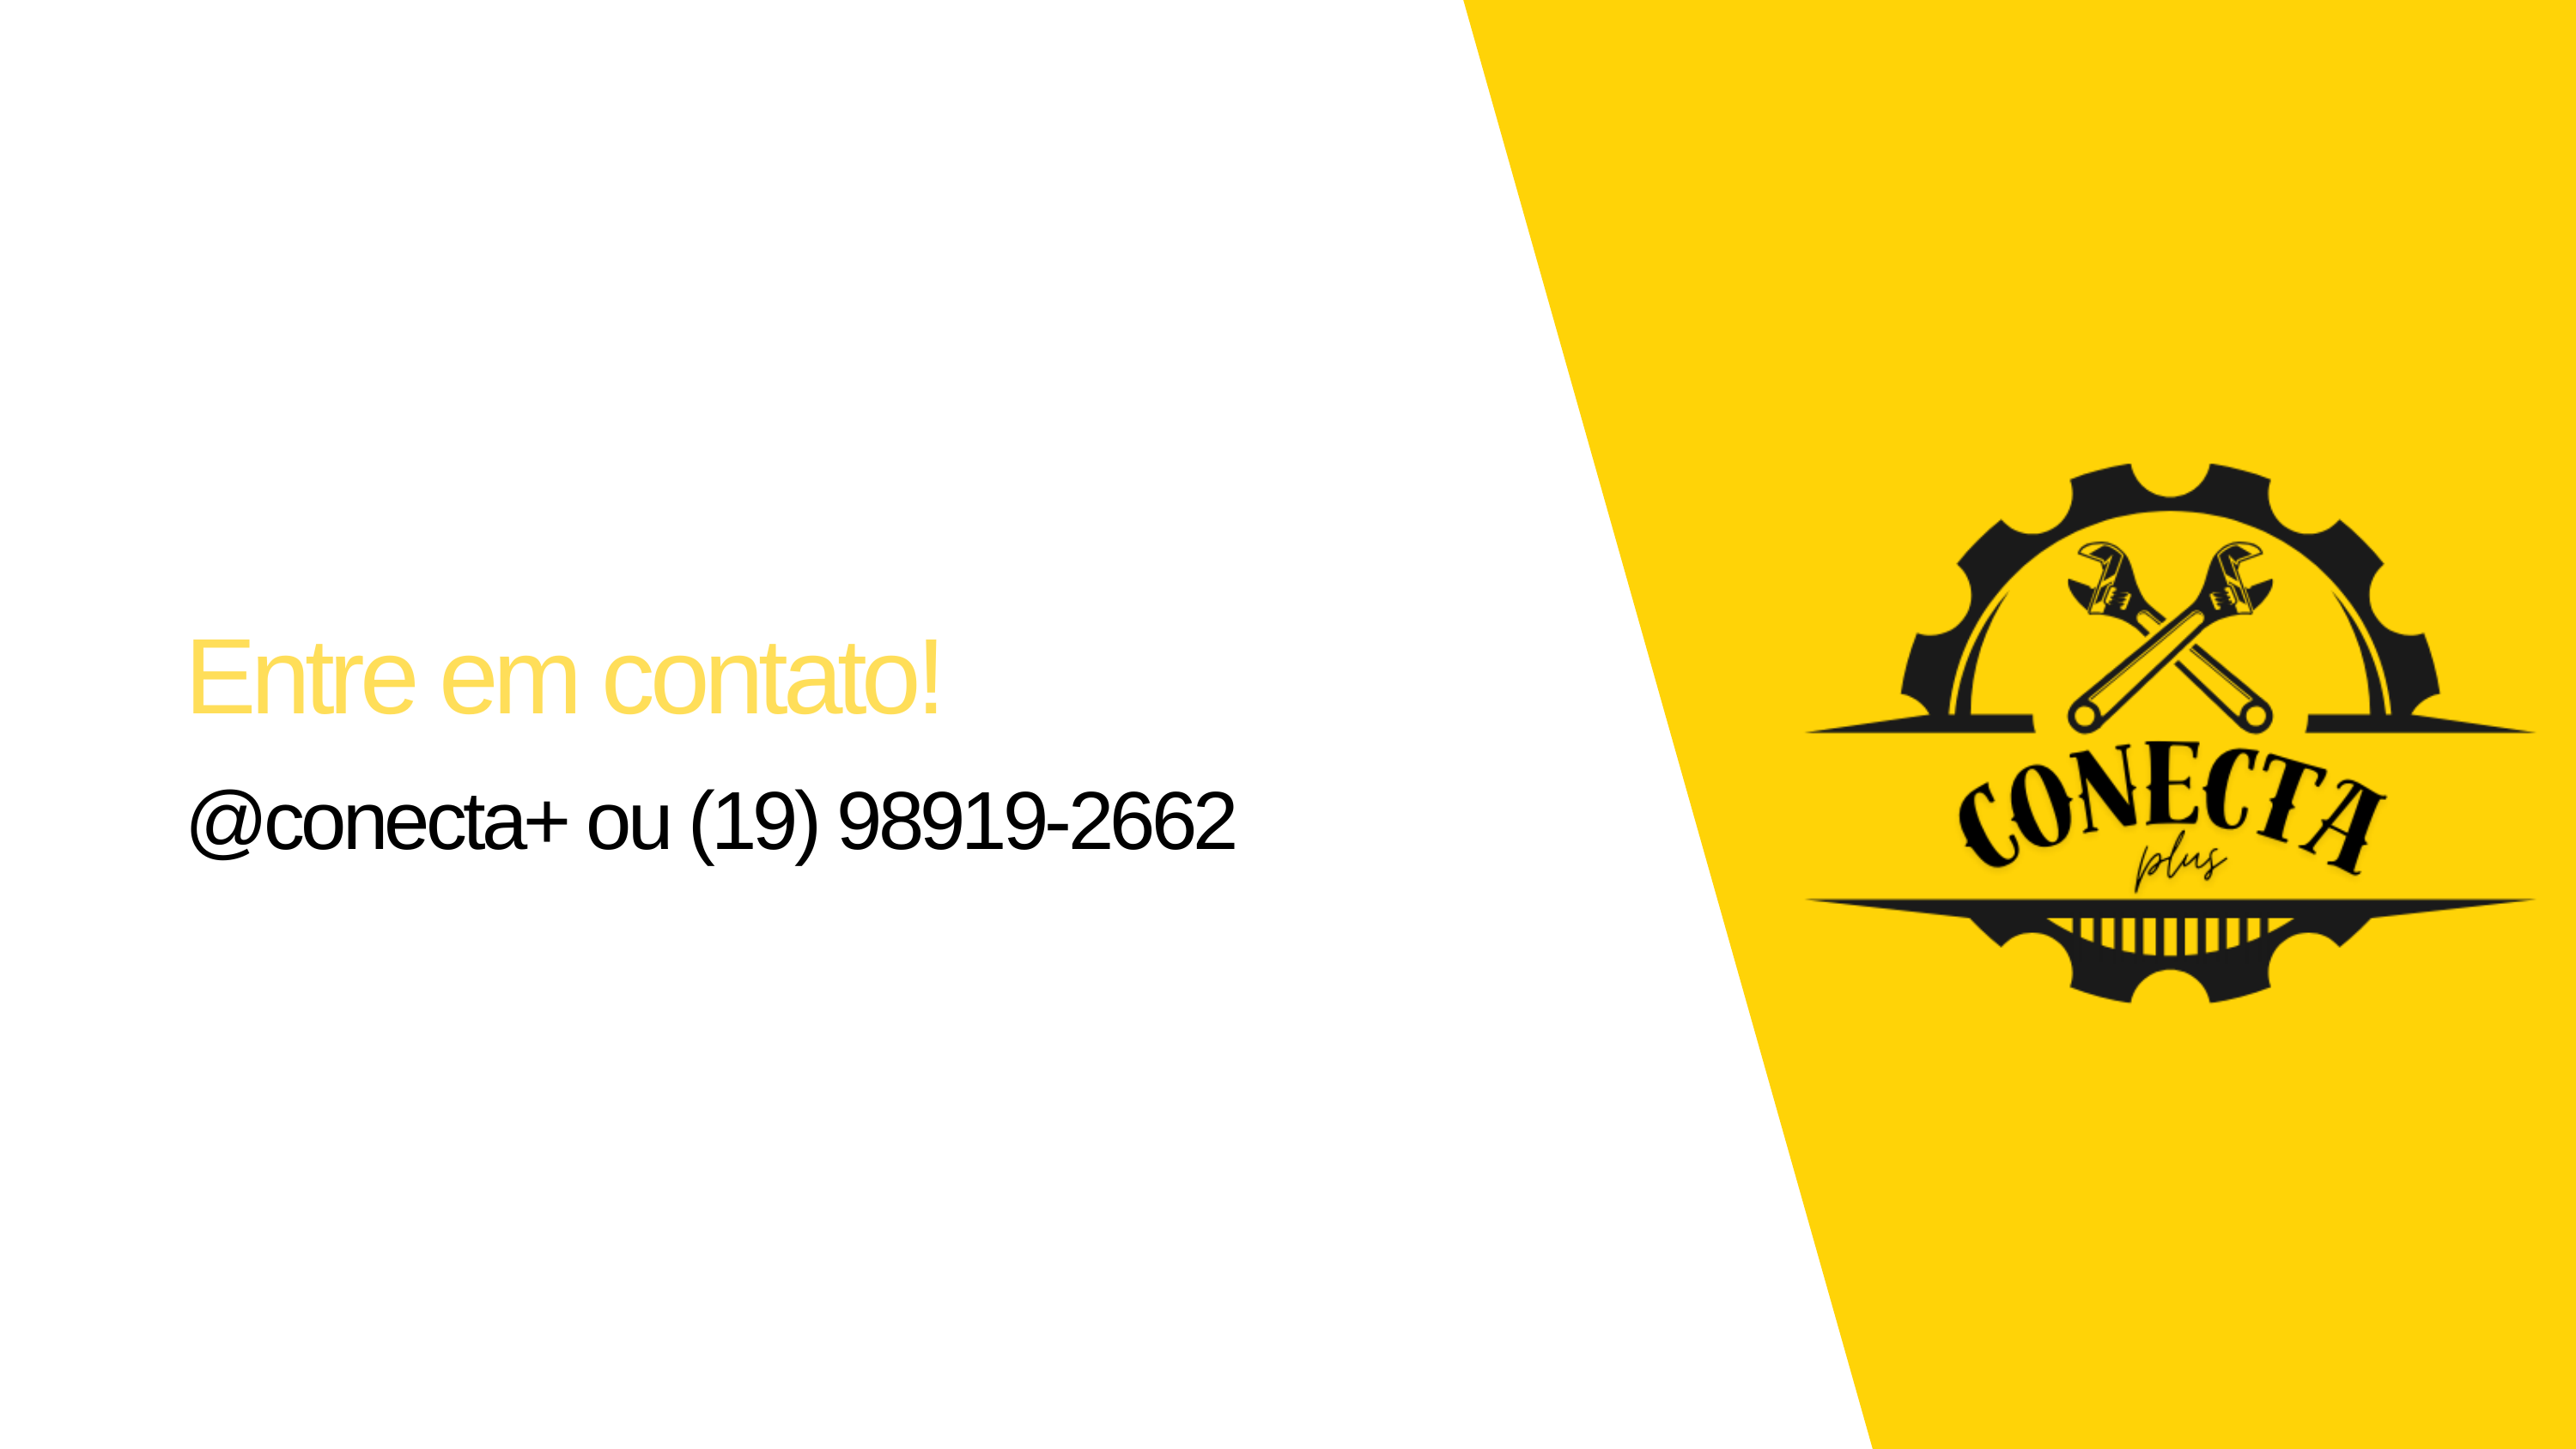

Entre em contato!
@conecta+ ou (19) 98919-2662